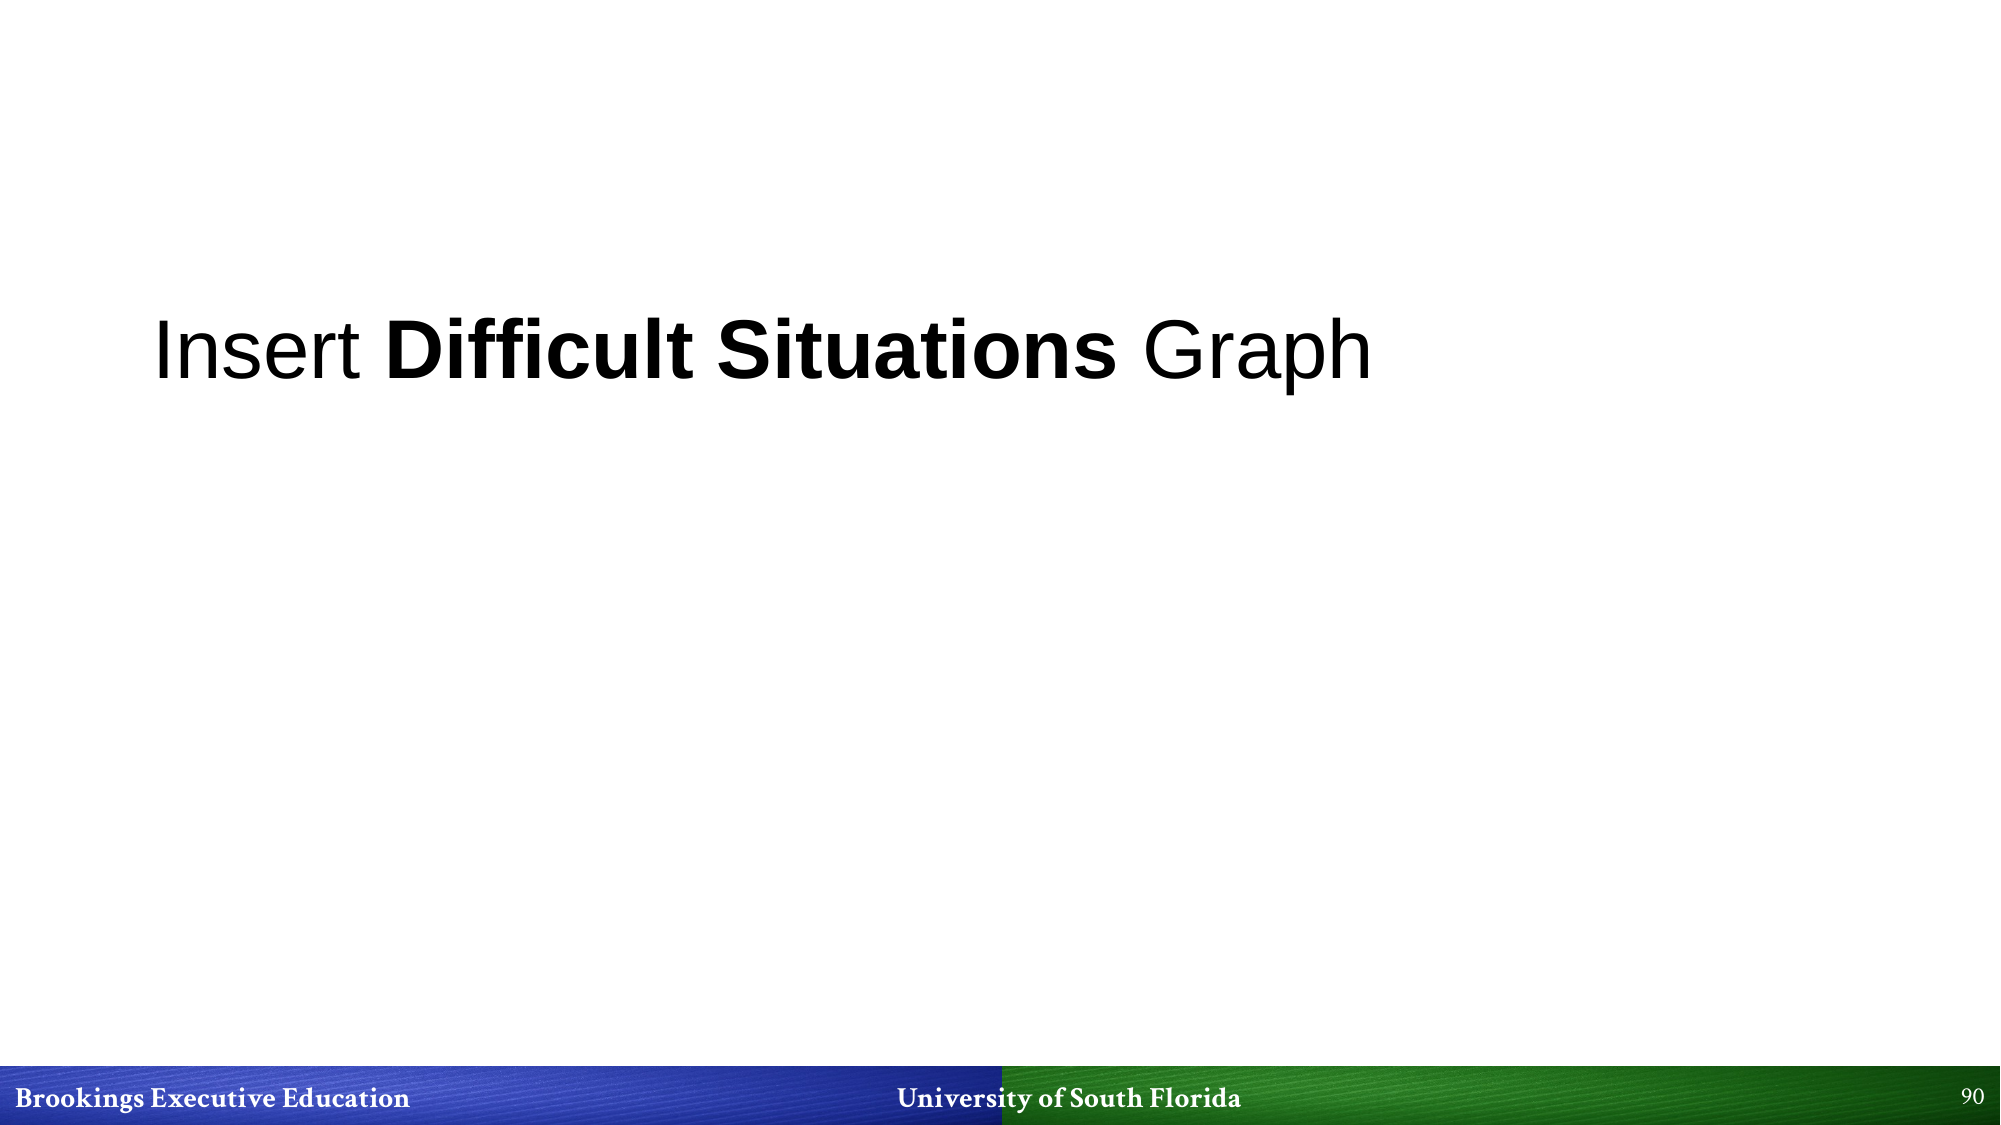

#
Insert Difficult Situations Graph
90
Brookings Executive Education                              		                University of South Florida